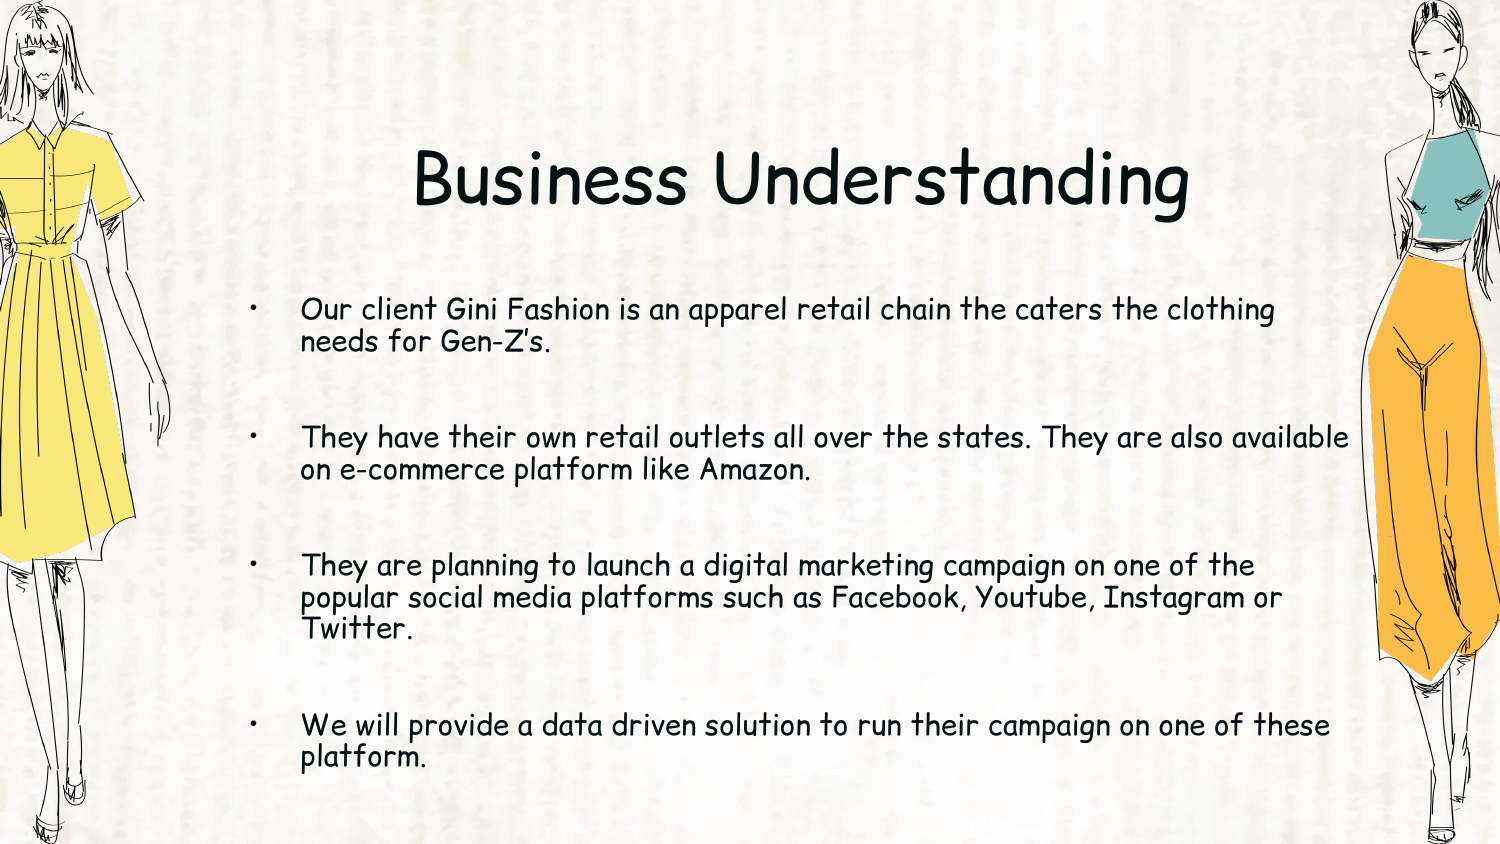

Business Understanding
Our client Gini Fashion is an apparel retail chain the caters the clothing needs for Gen-Z’s.

They have their own retail outlets all over the states. They are also available on e-commerce platform like Amazon.

They are planning to launch a digital marketing campaign on one of the popular social media platforms such as Facebook, Youtube, Instagram or Twitter.

We will provide a data driven solution to run their campaign on one of these platform.